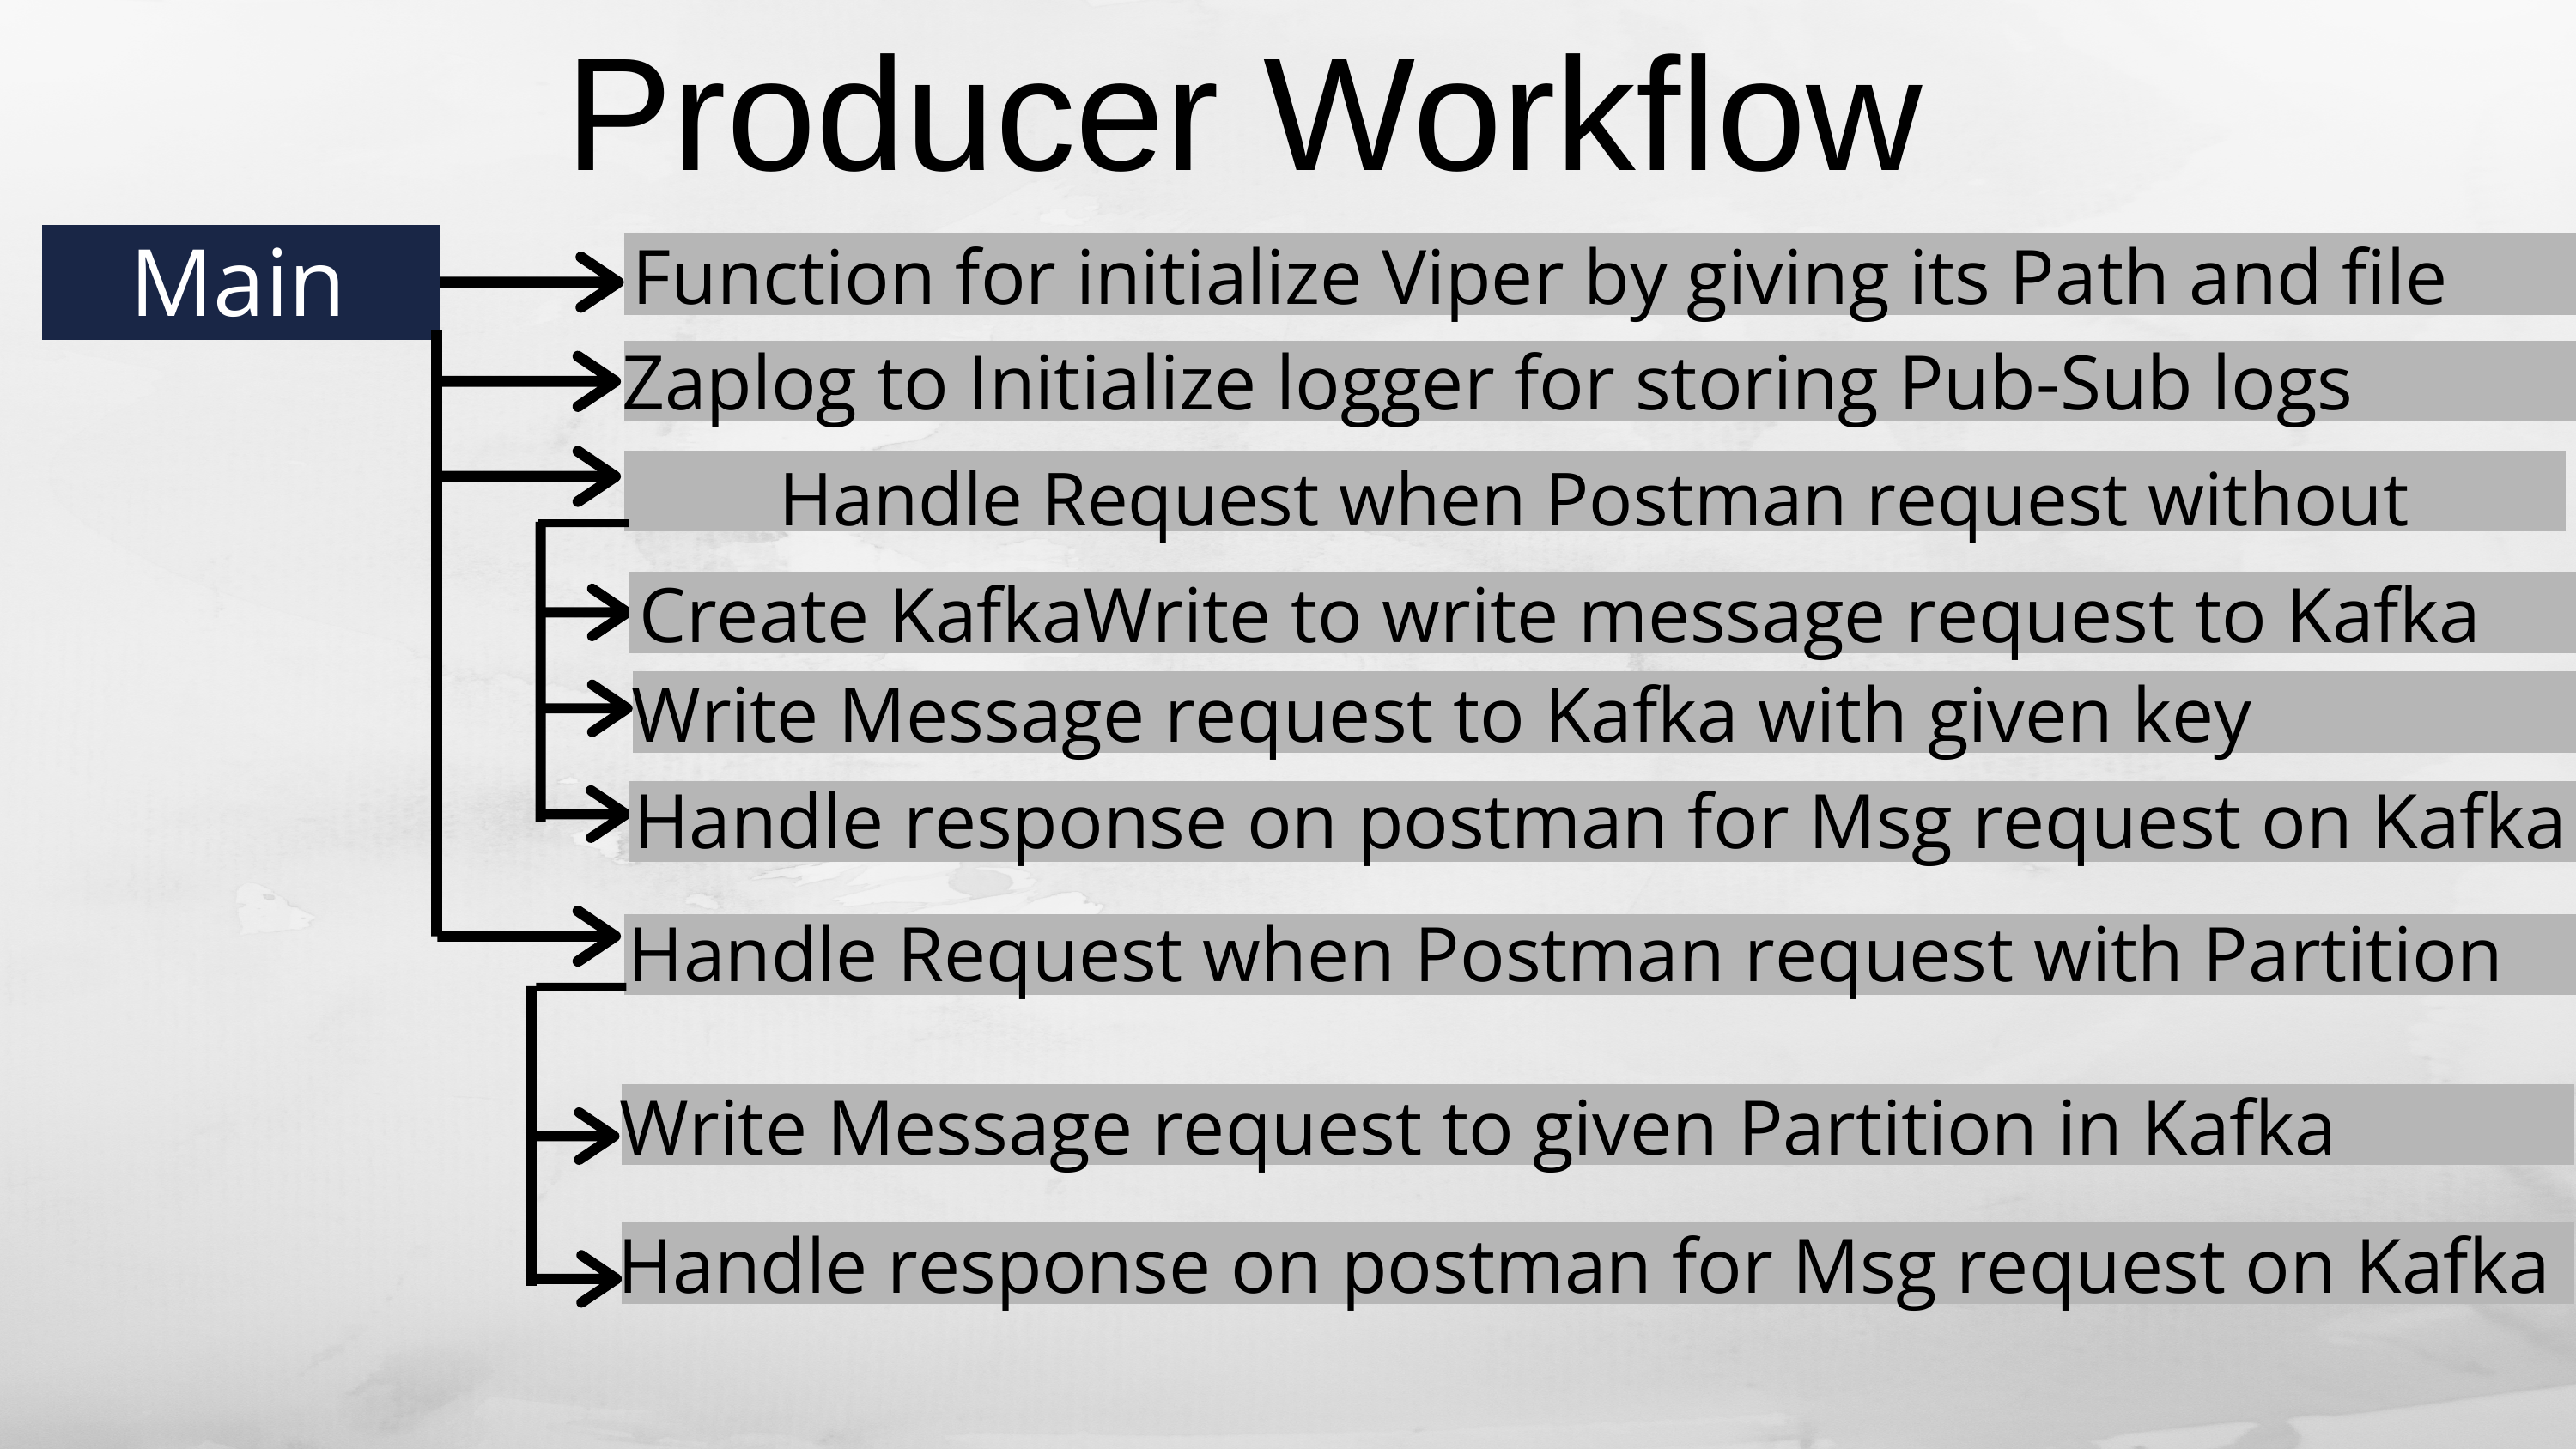

Producer Workflow
Main
Function for initialize Viper by giving its Path and file

Zaplog to Initialize logger for storing Pub-Sub logs

Handle Request when Postman request without Partition

Create KafkaWrite to write message request to Kafka

Write Message request to Kafka with given key

Handle response on postman for Msg request on Kafka

Handle Request when Postman request with Partition

Write Message request to given Partition in Kafka

Handle response on postman for Msg request on Kafka